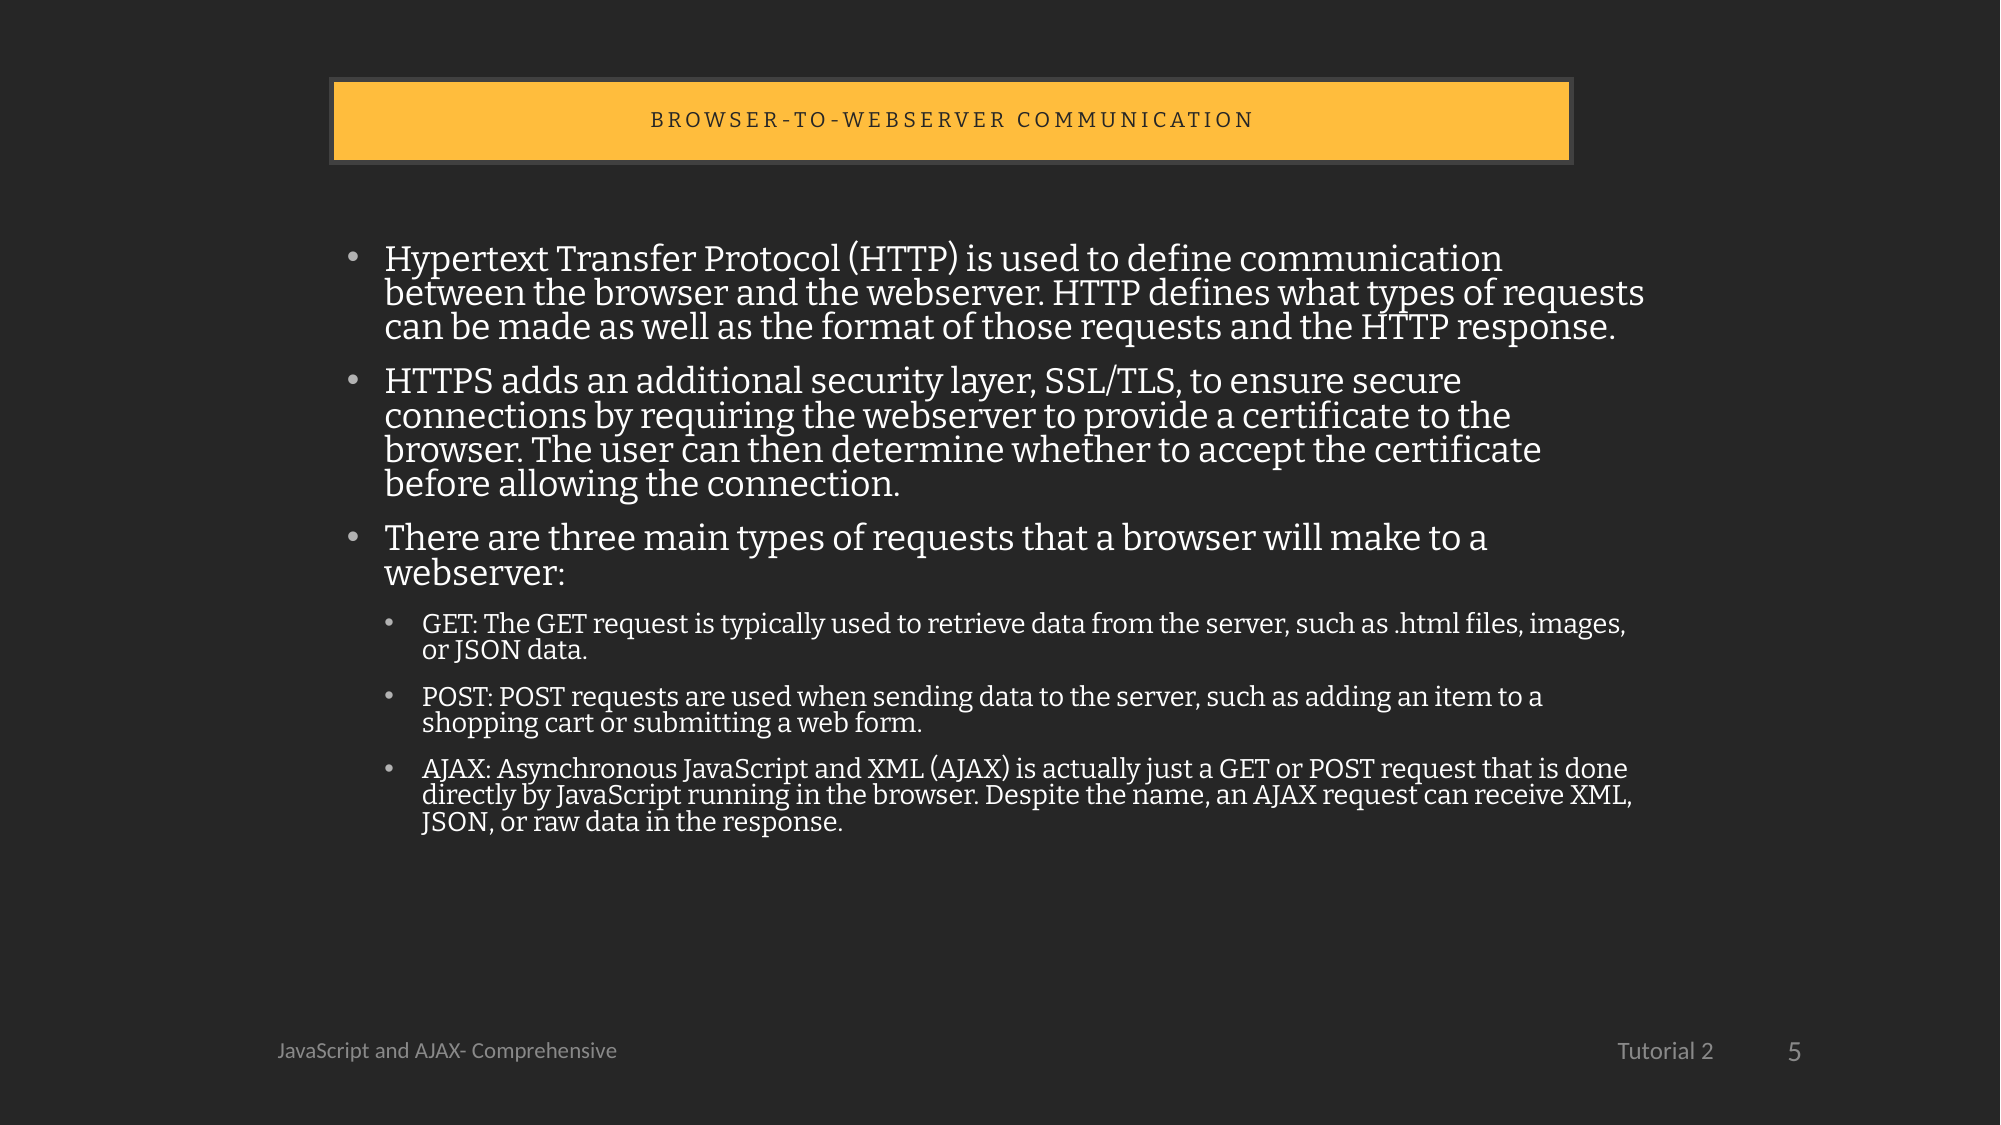

# Browser-to-Webserver Communication
Hypertext Transfer Protocol (HTTP) is used to define communication between the browser and the webserver. HTTP defines what types of requests can be made as well as the format of those requests and the HTTP response.
HTTPS adds an additional security layer, SSL/TLS, to ensure secure connections by requiring the webserver to provide a certificate to the browser. The user can then determine whether to accept the certificate before allowing the connection.
There are three main types of requests that a browser will make to a webserver:
GET: The GET request is typically used to retrieve data from the server, such as .html files, images, or JSON data.
POST: POST requests are used when sending data to the server, such as adding an item to a shopping cart or submitting a web form.
AJAX: Asynchronous JavaScript and XML (AJAX) is actually just a GET or POST request that is done directly by JavaScript running in the browser. Despite the name, an AJAX request can receive XML, JSON, or raw data in the response.
5
JavaScript and AJAX- Comprehensive
Tutorial 2